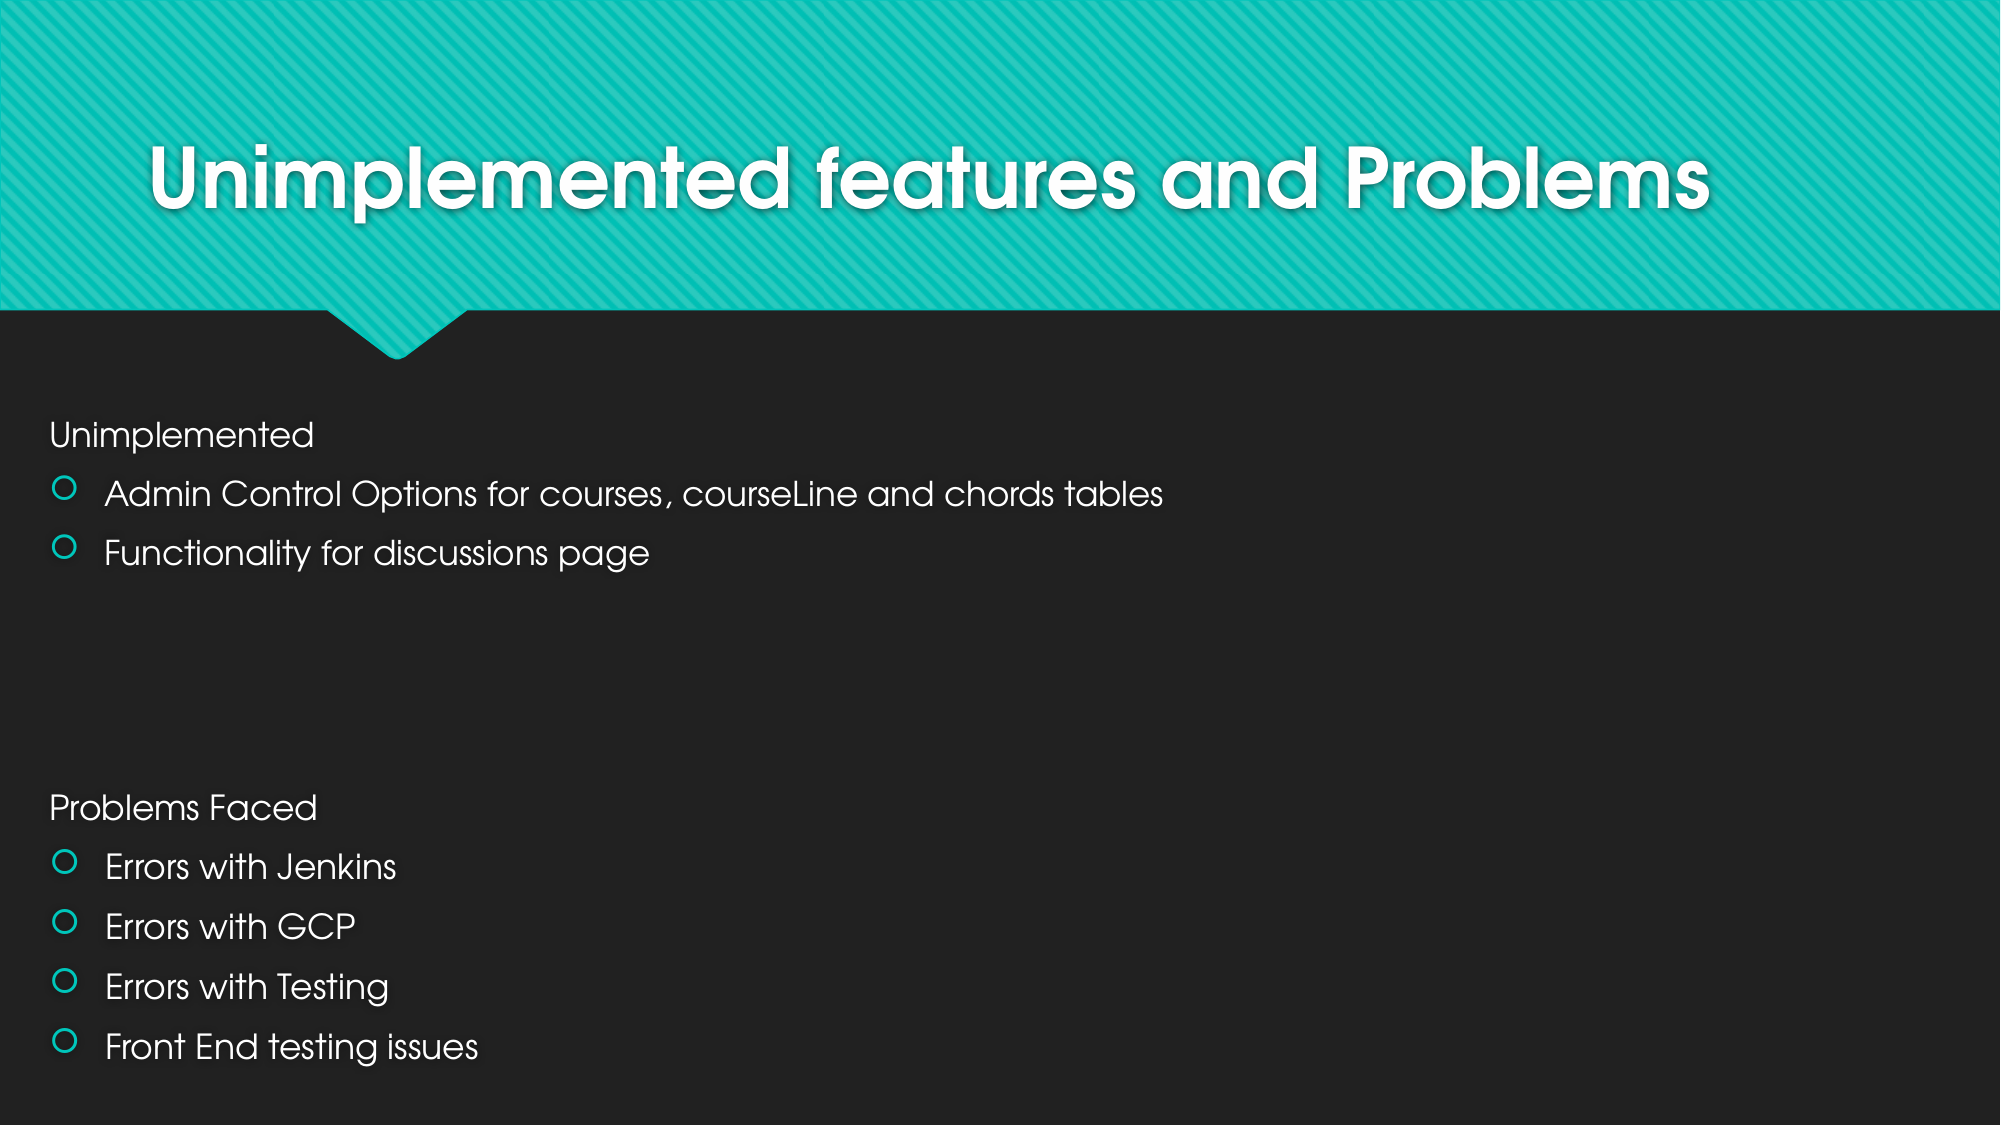

# Unimplemented features and Problems
Unimplemented
Admin Control Options for courses, courseLine and chords tables
Functionality for discussions page

Problems Faced
Errors with Jenkins
Errors with GCP
Errors with Testing
Front End testing issues